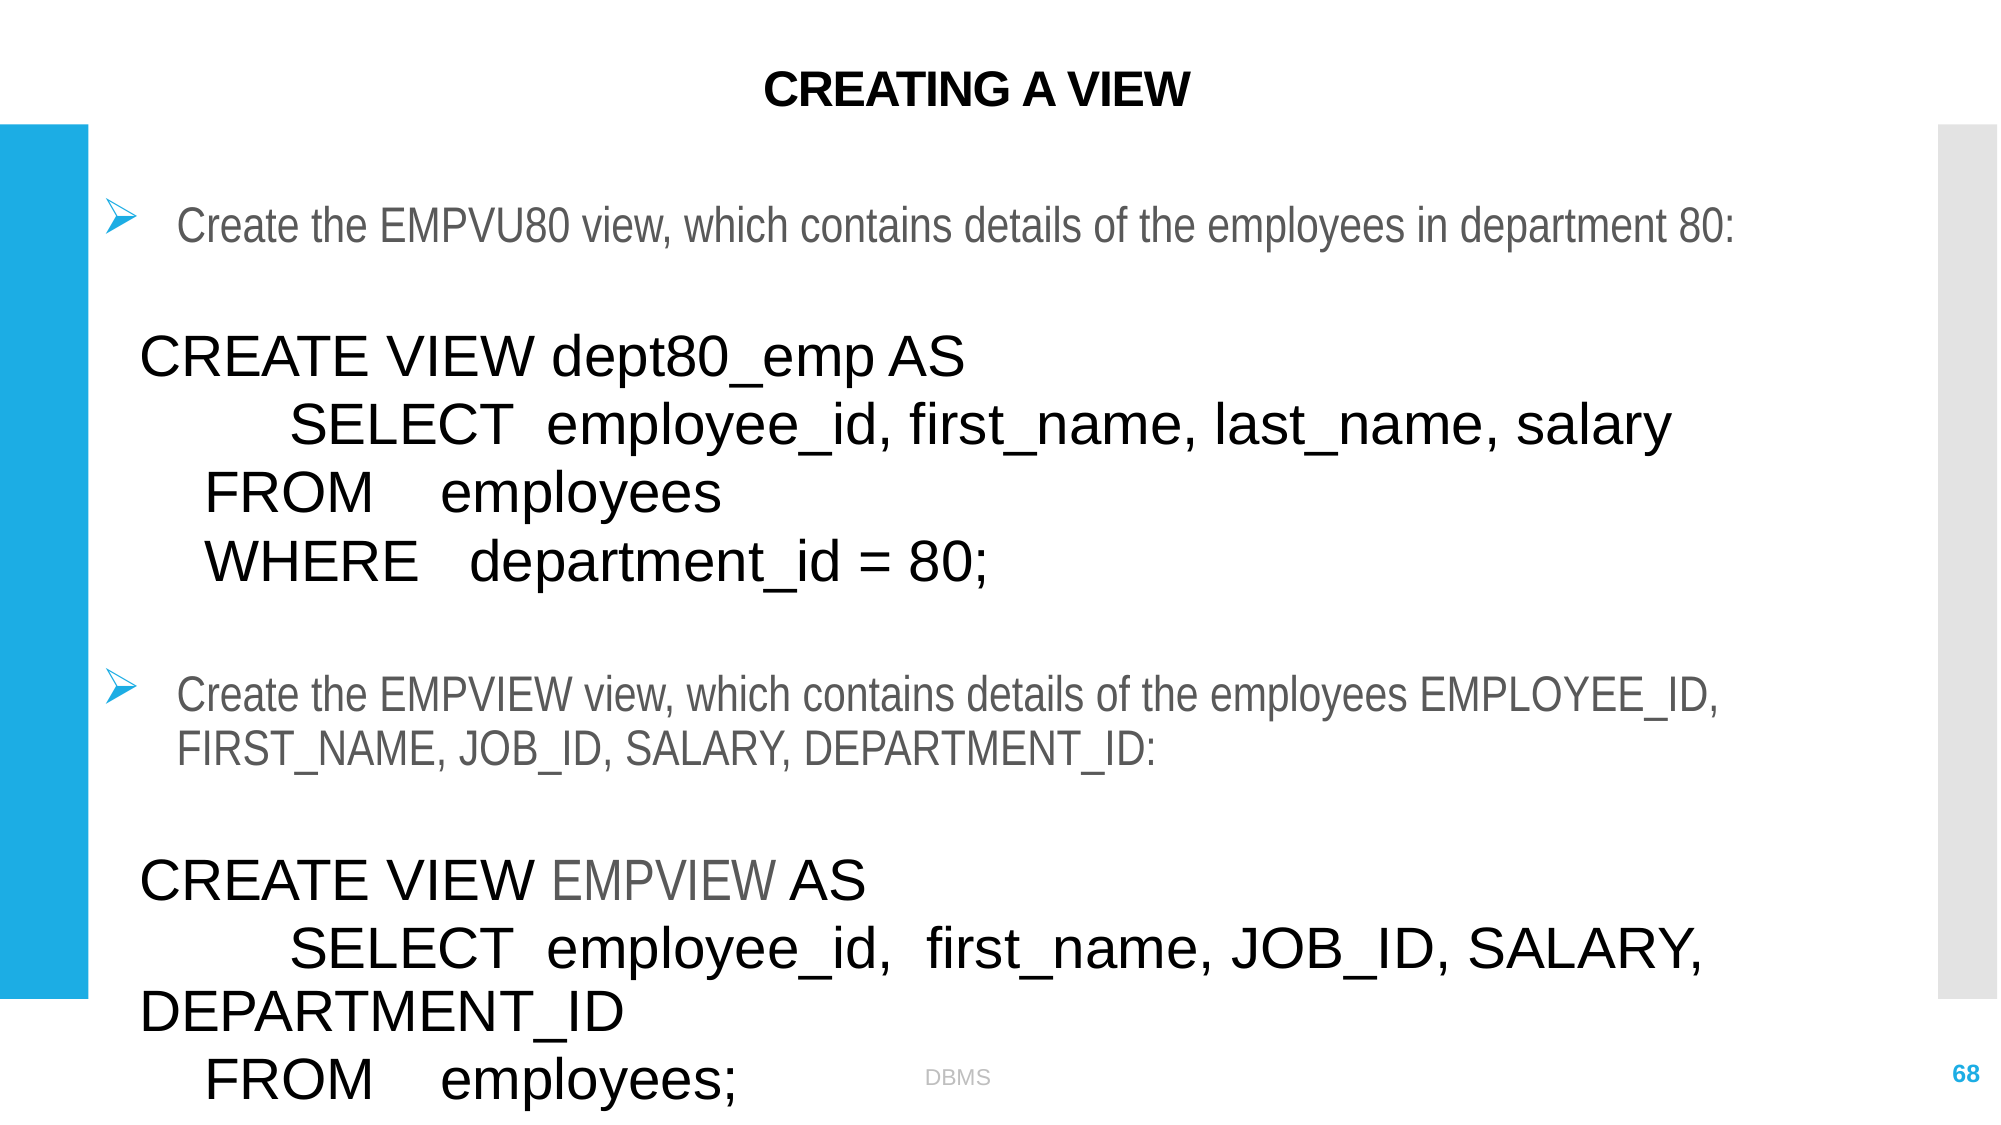

# CREATING A VIEW
Create the EMPVU80 view, which contains details of the employees in department 80:

CREATE VIEW dept80_emp AS
 	SELECT  employee_id, first_name, last_name, salary
    FROM    employees
    WHERE   department_id = 80;

Create the EMPVIEW view, which contains details of the employees EMPLOYEE_ID, FIRST_NAME, JOB_ID, SALARY, DEPARTMENT_ID:

CREATE VIEW EMPVIEW AS
 	SELECT  employee_id,  first_name, JOB_ID, SALARY, DEPARTMENT_ID
    FROM    employees;

68
DBMS